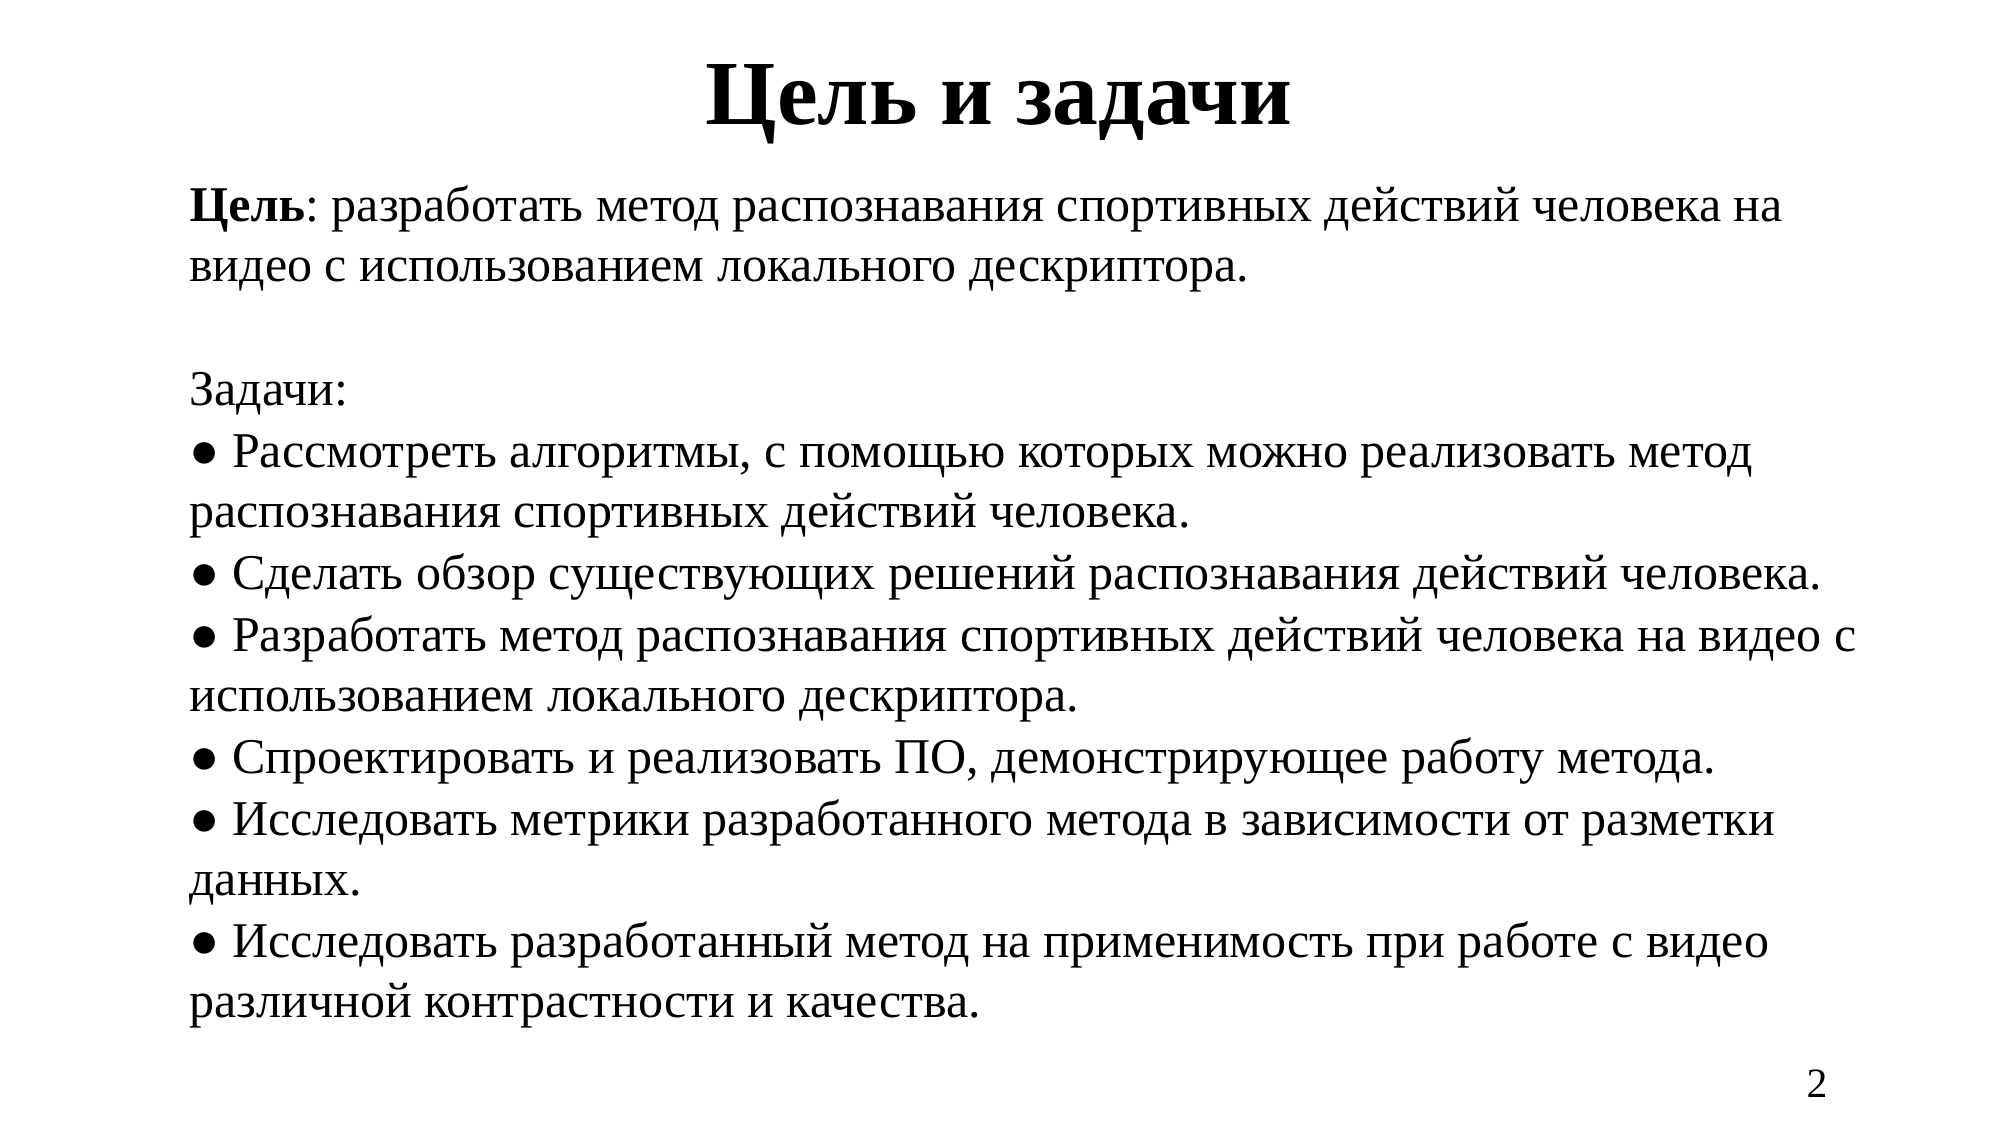

Цель и задачи
Цель: разработать метод распознавания спортивных действий человека на видео с использованием локального дескриптора.

Задачи:
● Рассмотреть алгоритмы, с помощью которых можно реализовать метод распознавания спортивных действий человека.
● Сделать обзор существующих решений распознавания действий человека.
● Разработать метод распознавания спортивных действий человека на видео с использованием локального дескриптора.
● Спроектировать и реализовать ПО, демонстрирующее работу метода.
● Исследовать метрики разработанного метода в зависимости от разметки данных.
● Исследовать разработанный метод на применимость при работе с видео различной контрастности и качества.

2